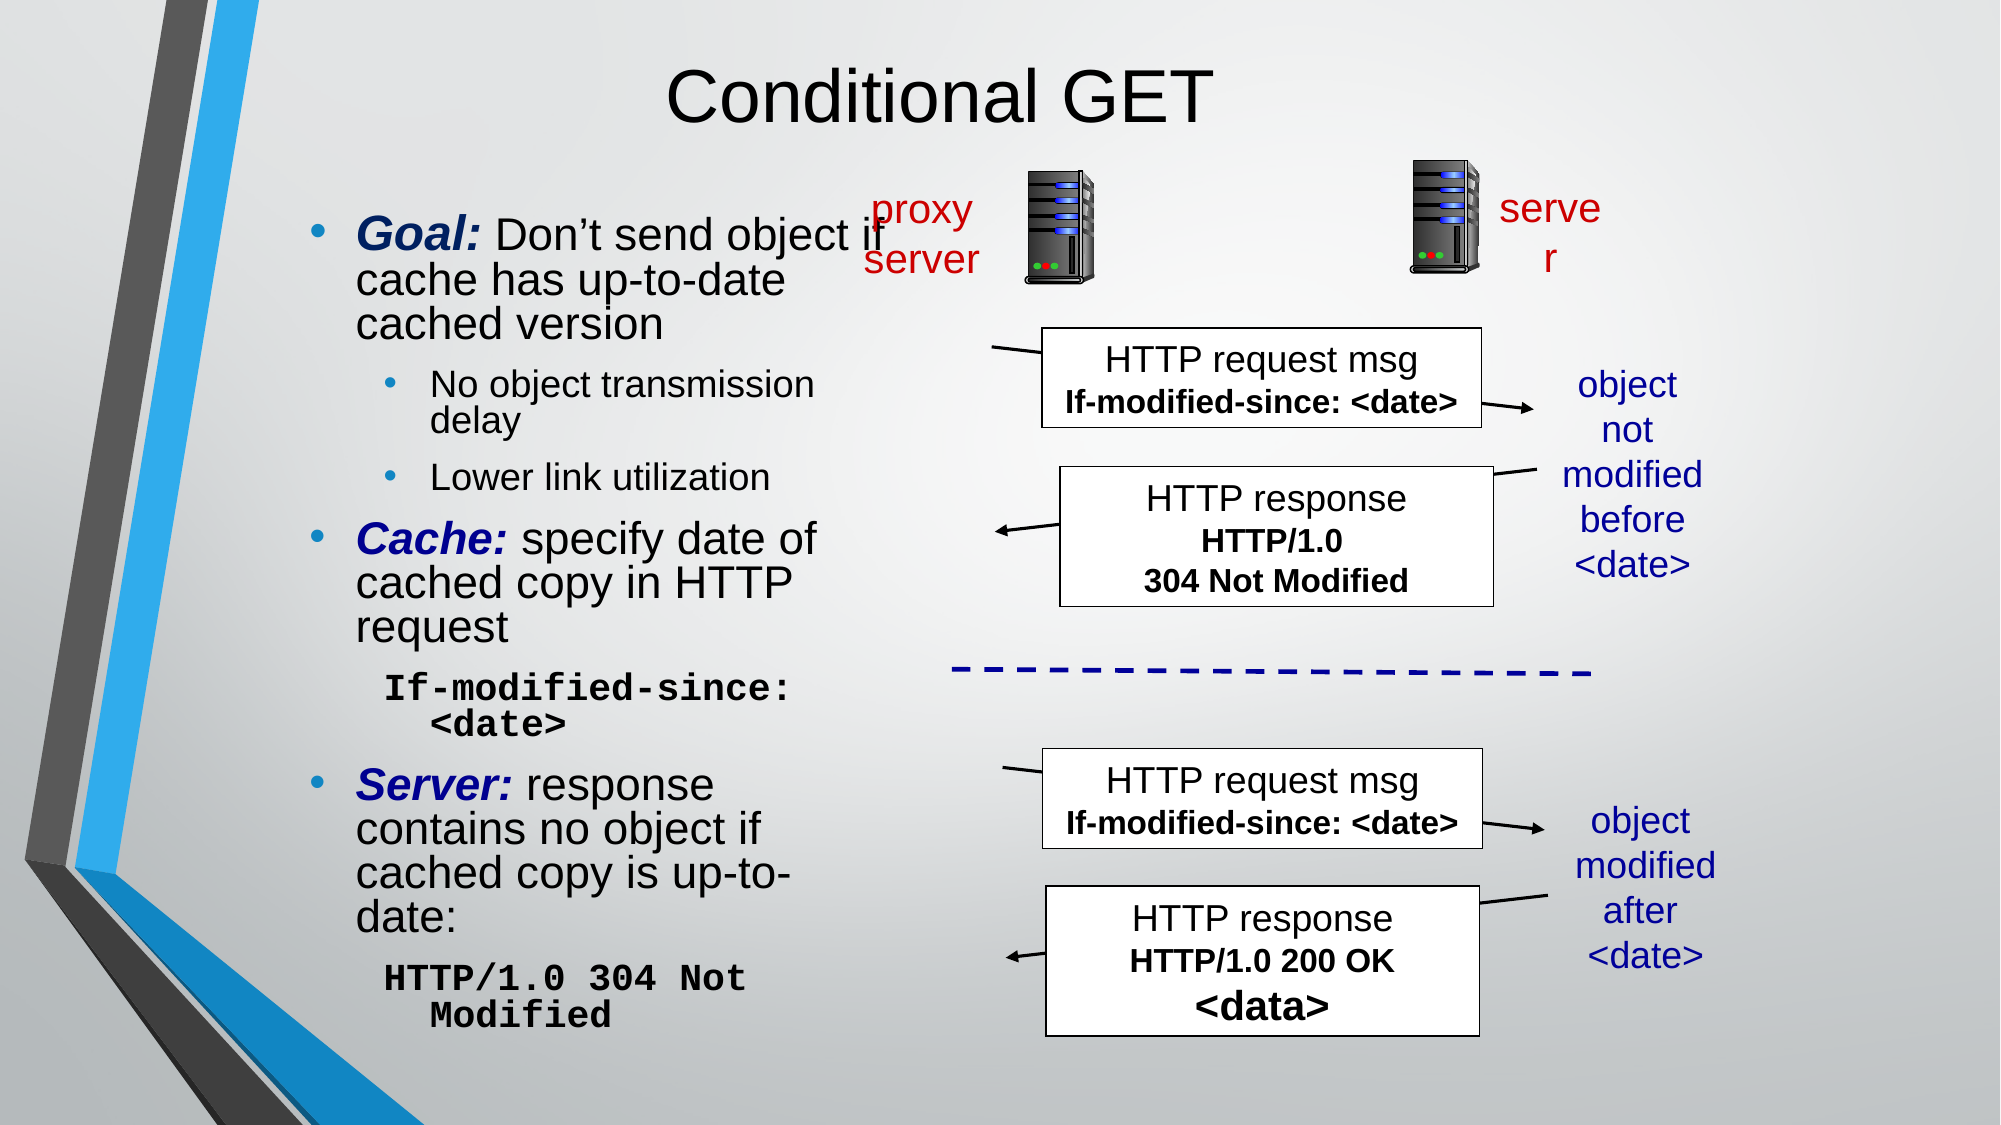

# Conditional GET

server
proxy server
Goal: Don’t send object if cache has up-to-date cached version
No object transmission delay
Lower link utilization
Cache: specify date of cached copy in HTTP request
If-modified-since: <date>
Server: response contains no object if cached copy is up-to-date:
HTTP/1.0 304 Not Modified
HTTP request msg
If-modified-since: <date>
object
not
modified
before
<date>
HTTP response
HTTP/1.0
304 Not Modified

HTTP request msg
If-modified-since: <date>
object
modified
after
<date>
HTTP response
HTTP/1.0 200 OK
<data>